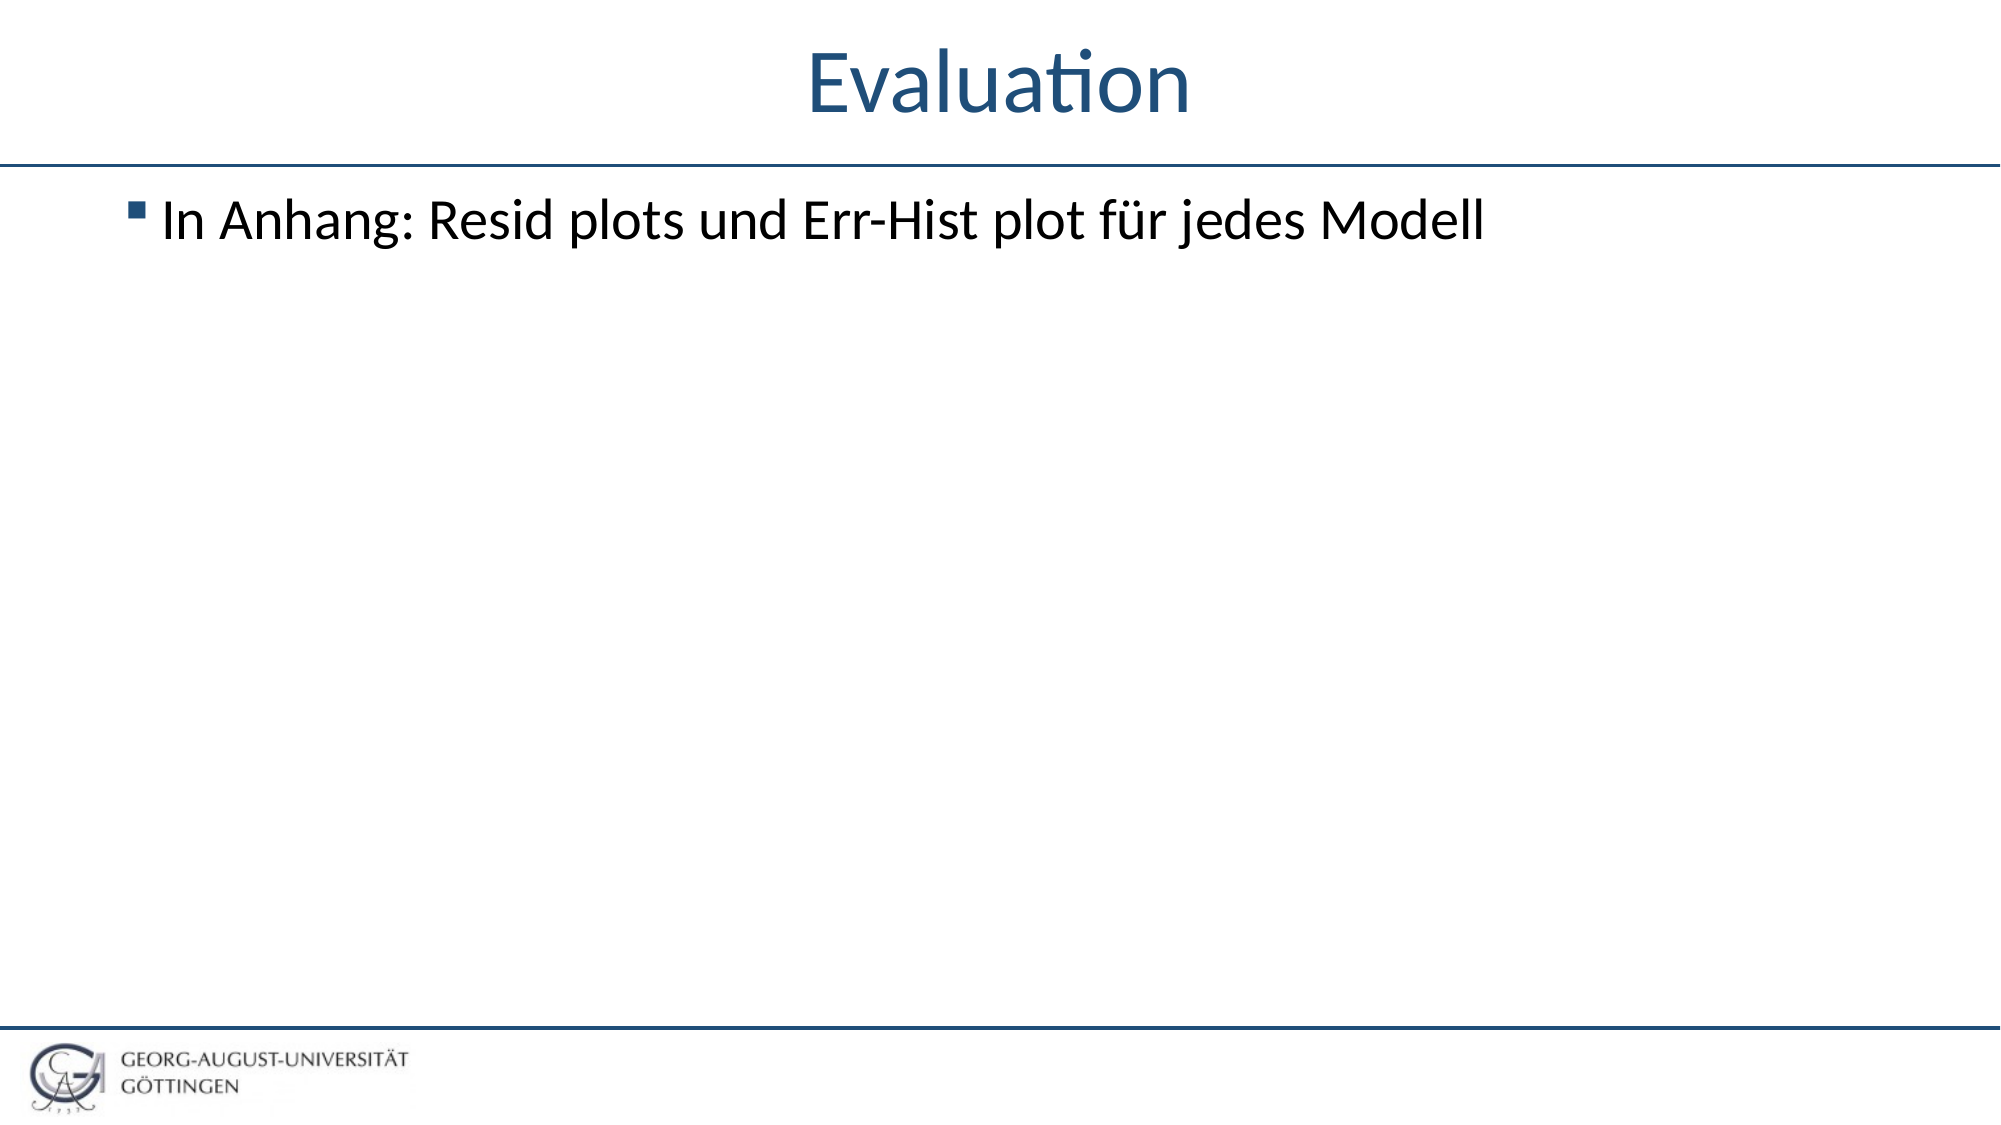

# Evaluation
In Anhang: Resid plots und Err-Hist plot für jedes Modell